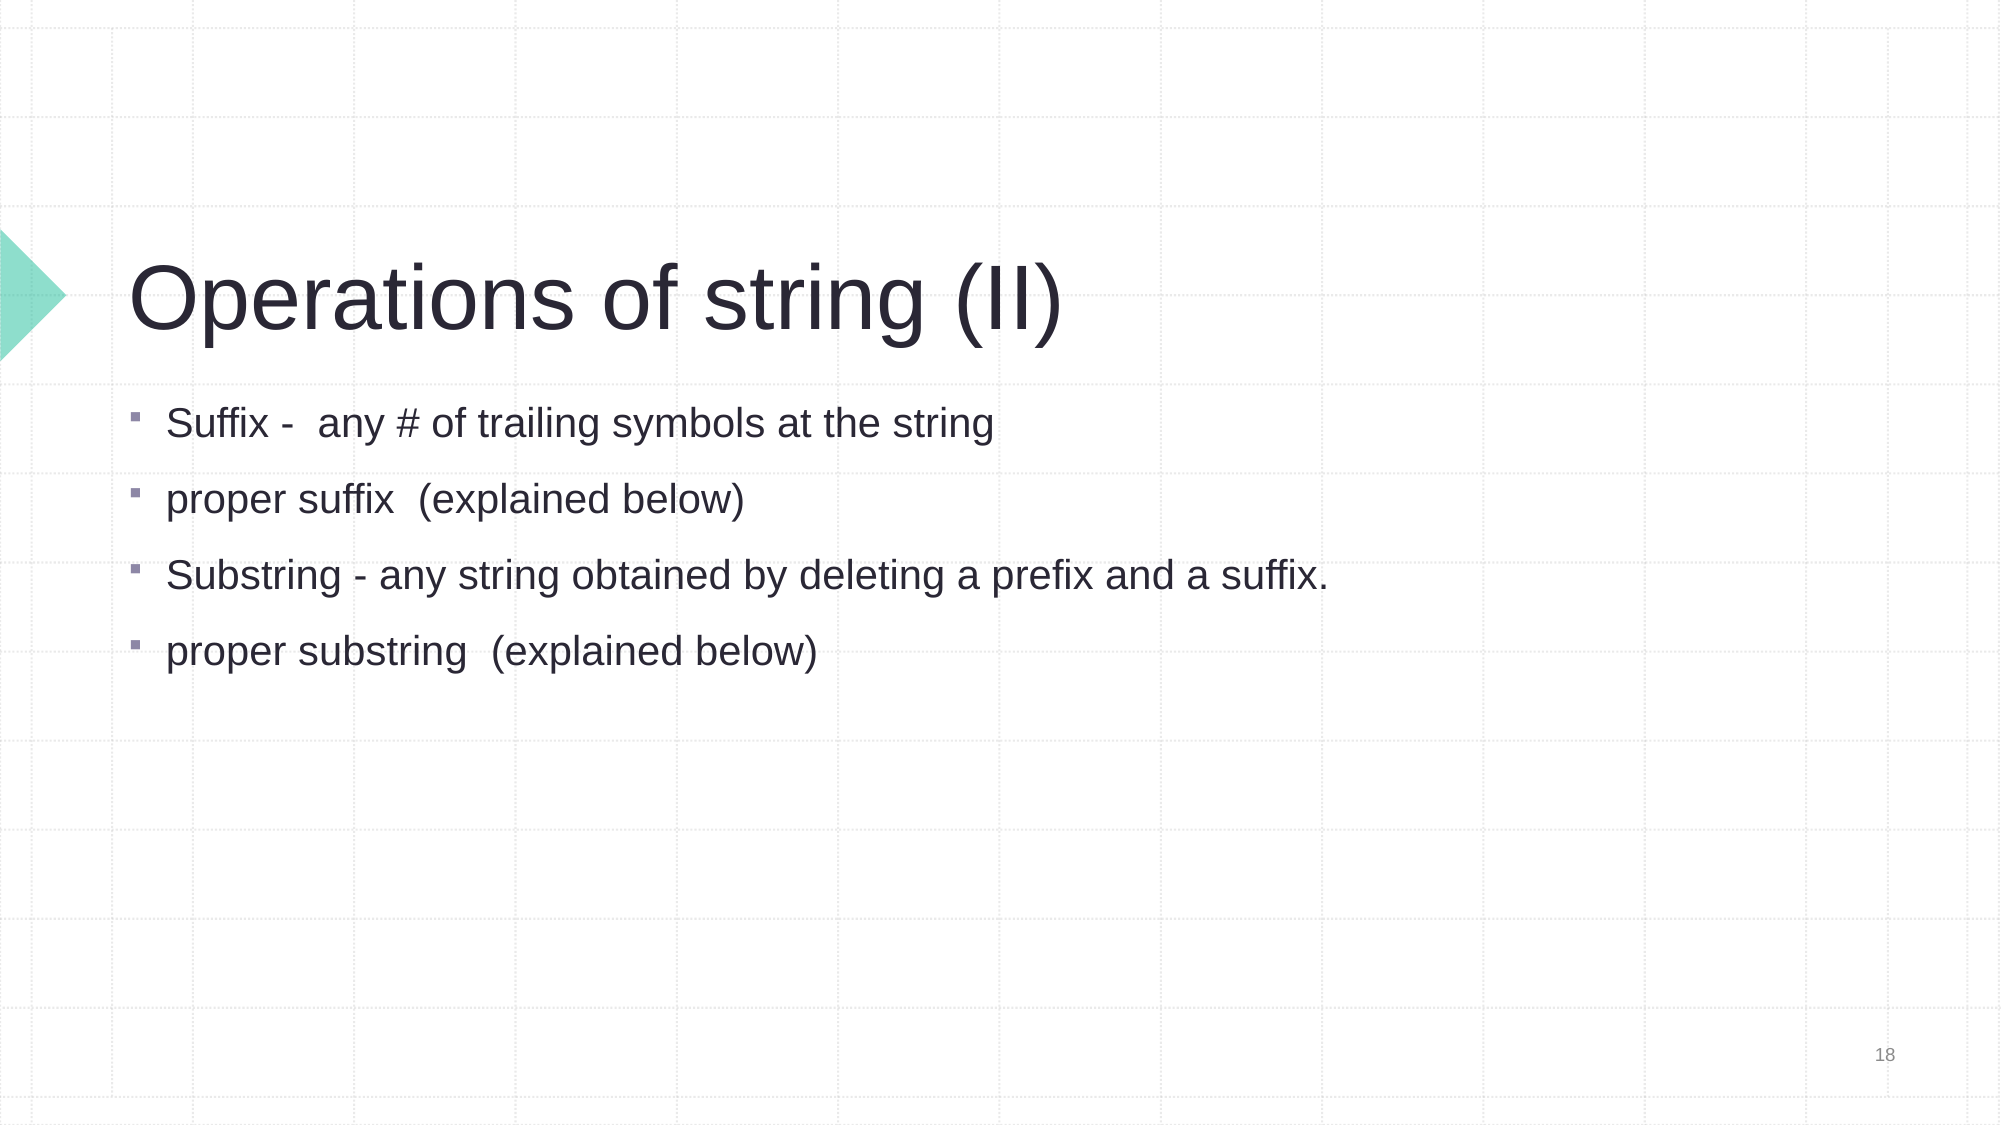

# Operations of string (II)
Suffix -  any # of trailing symbols at the string
proper suffix  (explained below)
Substring - any string obtained by deleting a prefix and a suffix.
proper substring  (explained below)

18